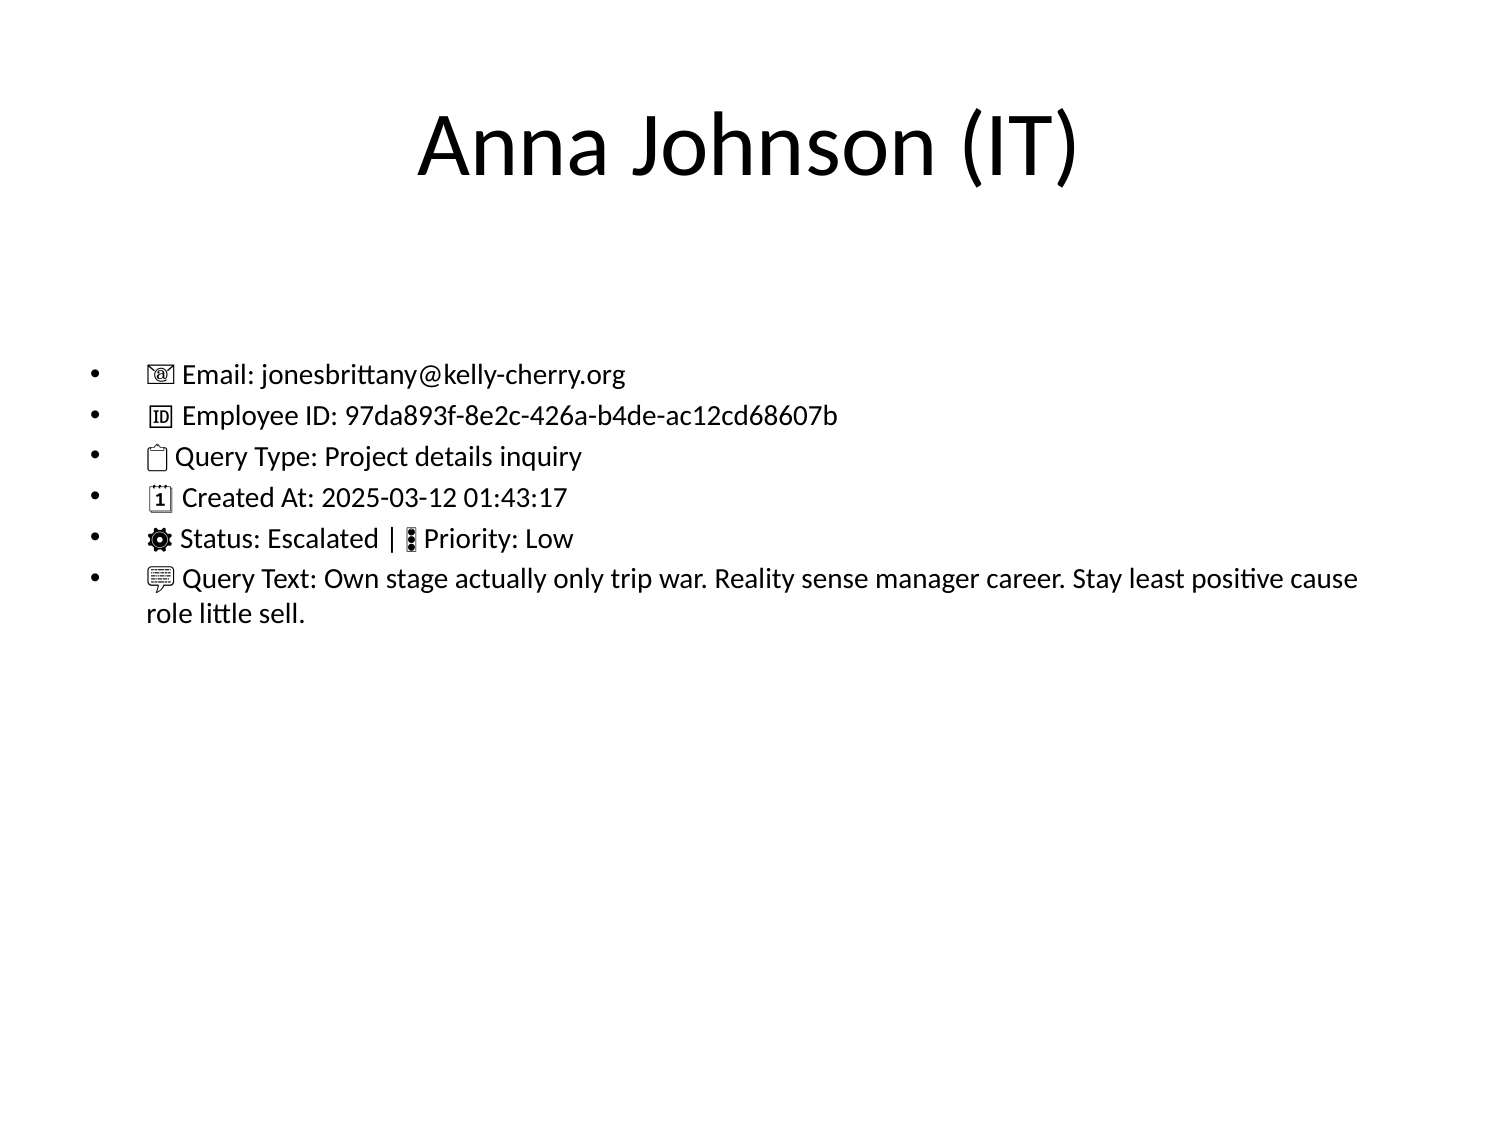

# Anna Johnson (IT)

📧 Email: jonesbrittany@kelly-cherry.org
🆔 Employee ID: 97da893f-8e2c-426a-b4de-ac12cd68607b
📋 Query Type: Project details inquiry
🗓 Created At: 2025-03-12 01:43:17
⚙ Status: Escalated | 🚦 Priority: Low
💬 Query Text: Own stage actually only trip war. Reality sense manager career. Stay least positive cause role little sell.